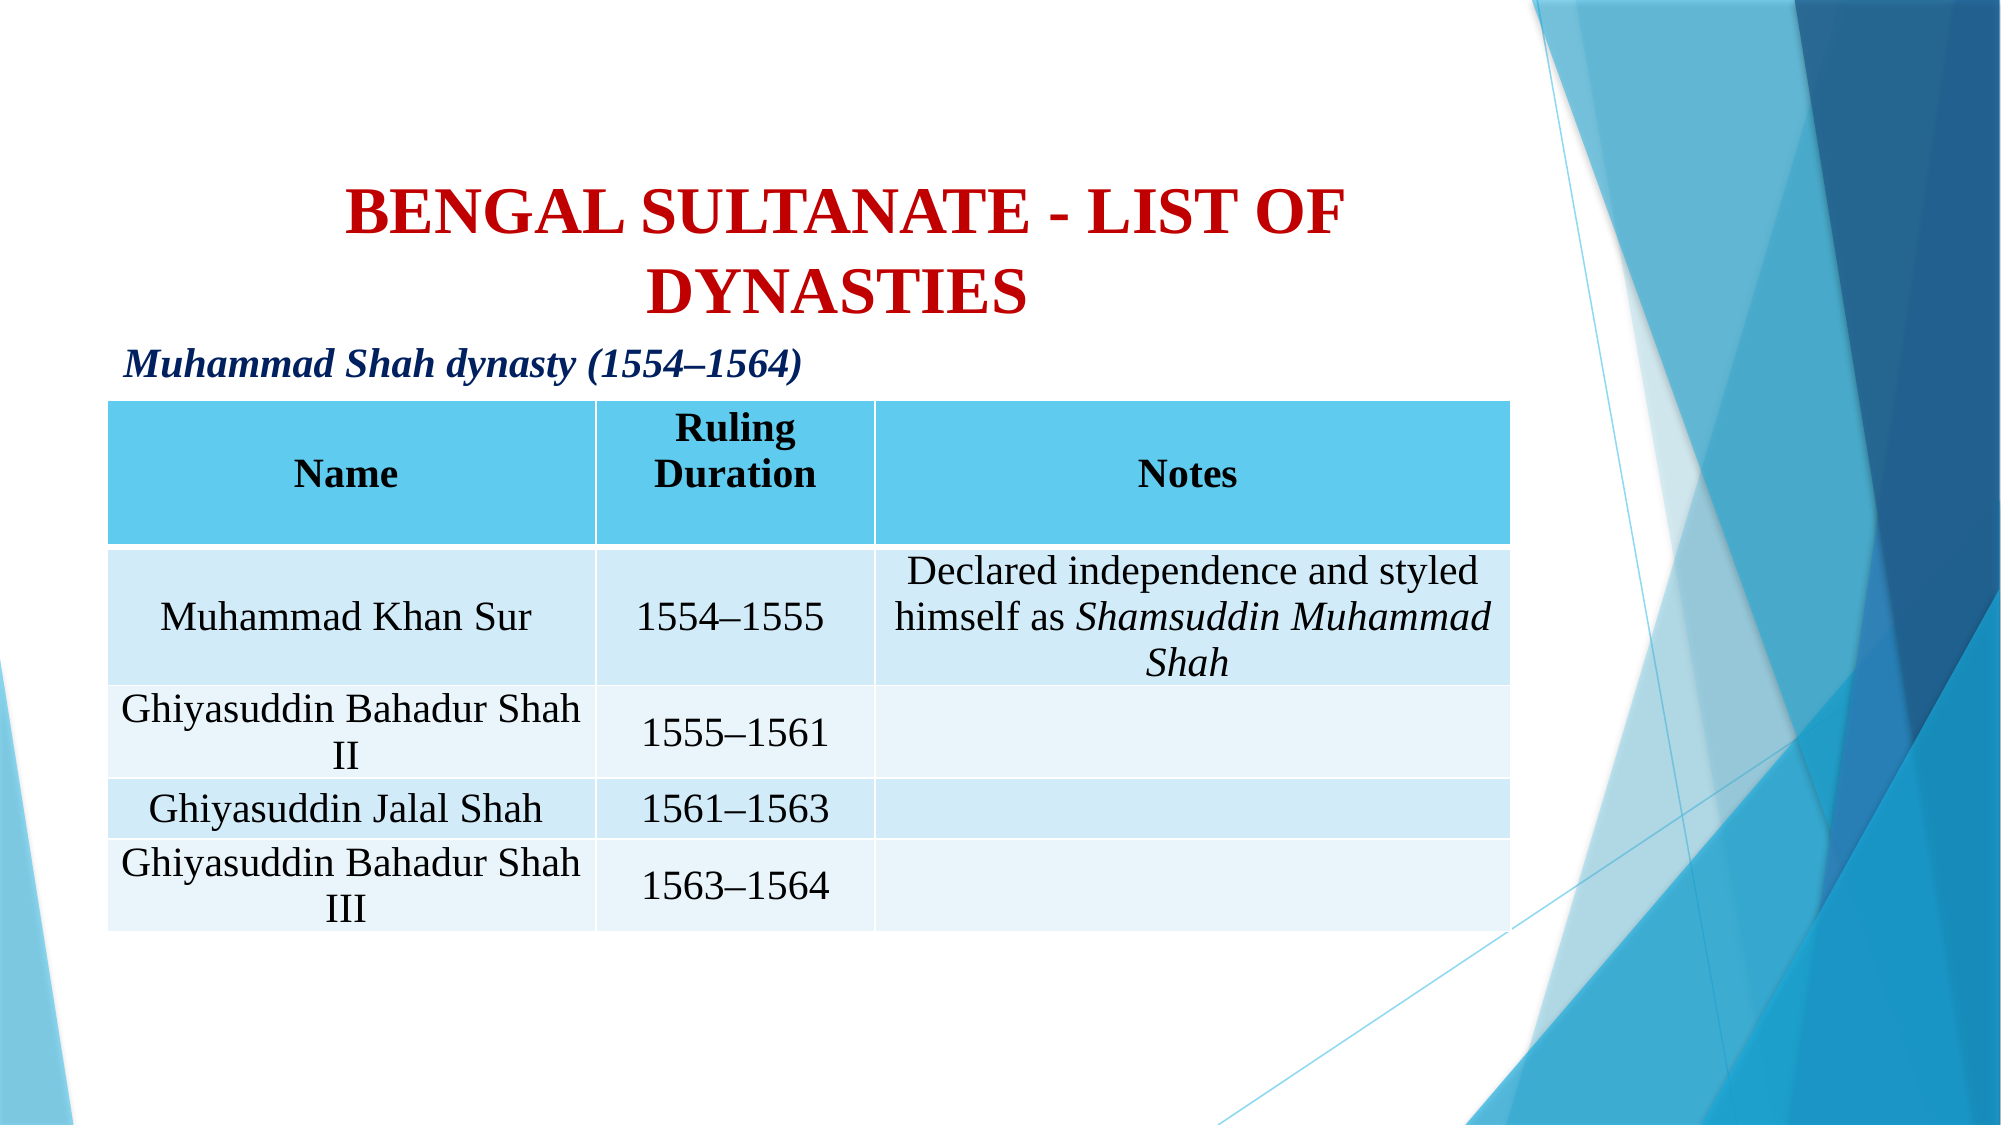

# BENGAL SULTANATE - LIST OF DYNASTIES
Muhammad Shah dynasty (1554–1564)
| Name | Ruling Duration | Notes |
| --- | --- | --- |
| Muhammad Khan Sur | 1554–1555 | Declared independence and styled himself as Shamsuddin Muhammad Shah |
| Ghiyasuddin Bahadur Shah II | 1555–1561 |  |
| Ghiyasuddin Jalal Shah | 1561–1563 |  |
| Ghiyasuddin Bahadur Shah III | 1563–1564 |  |